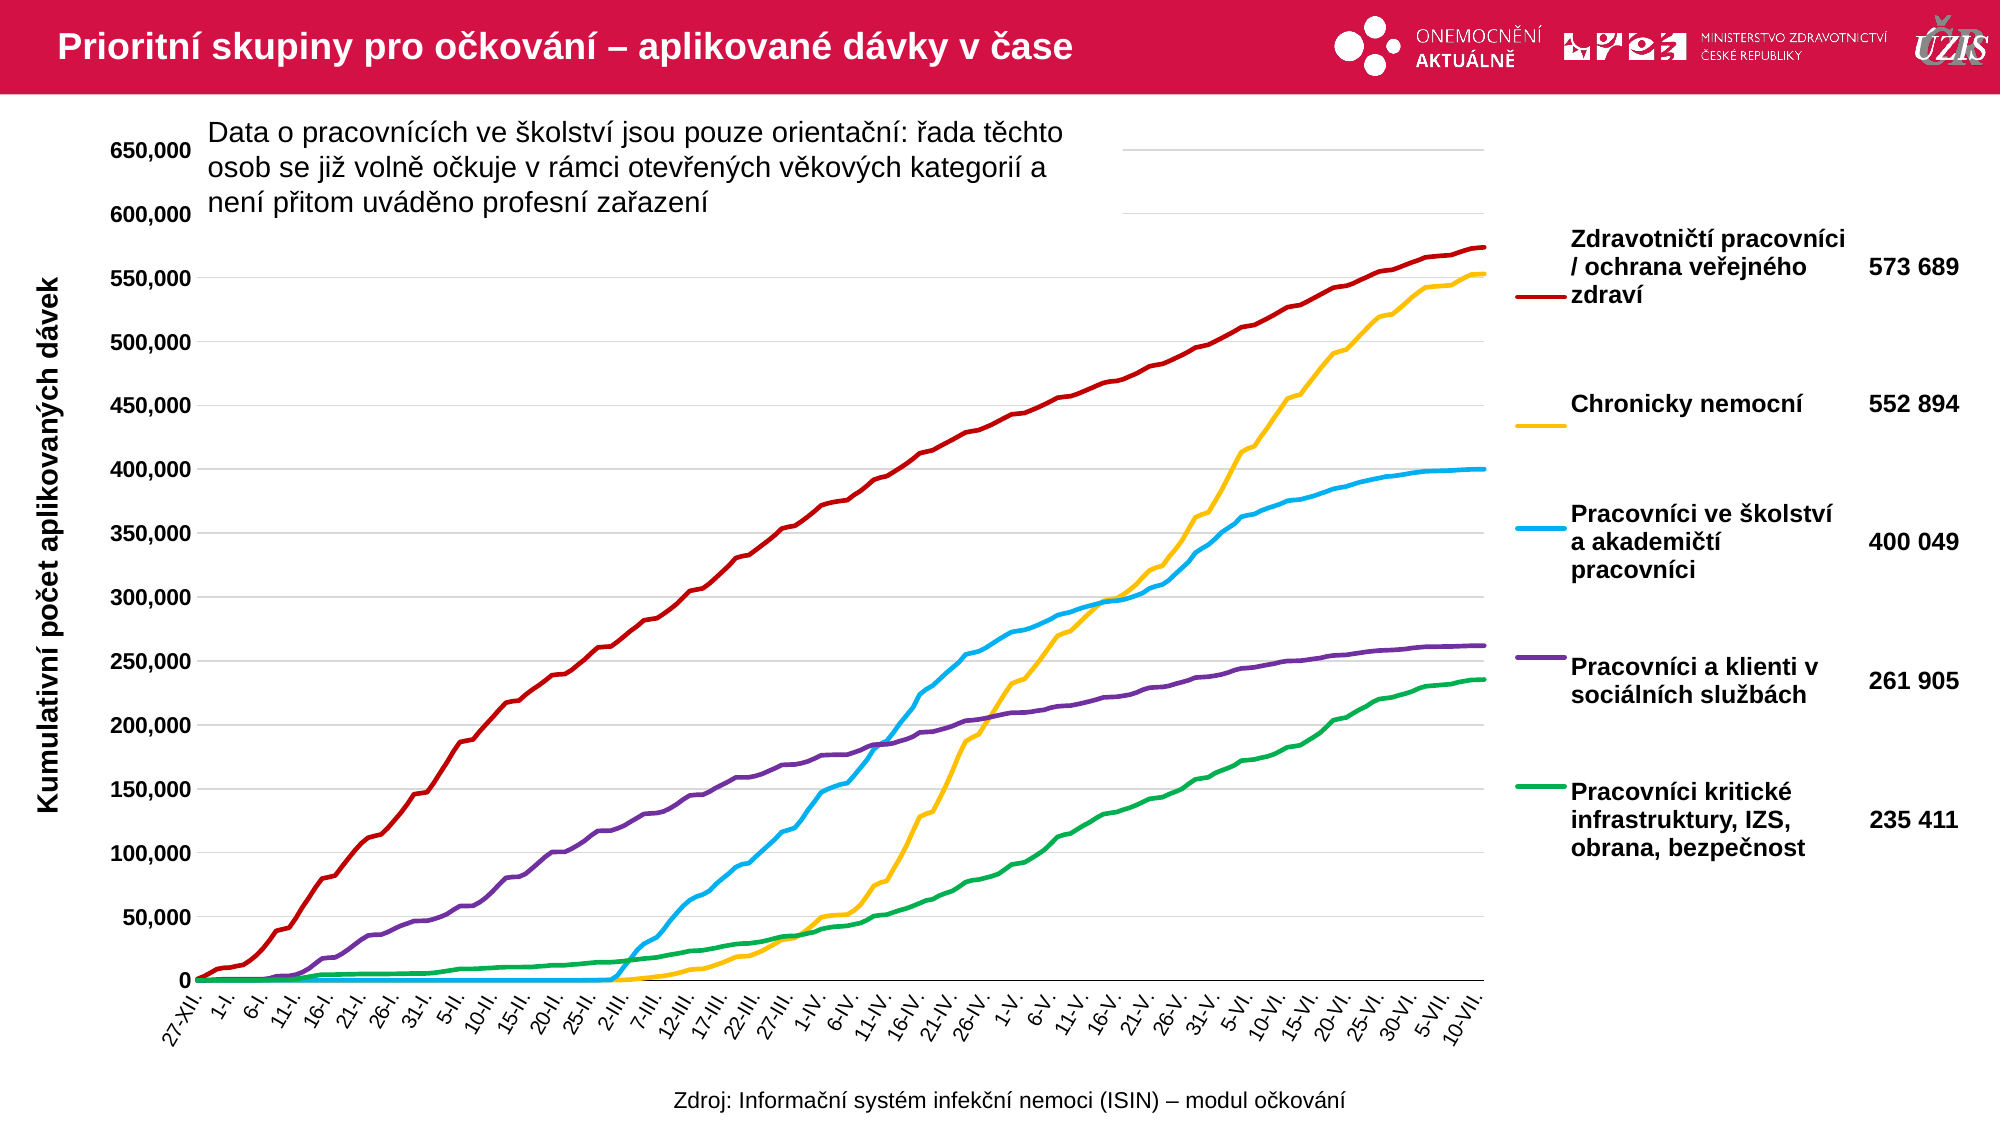

# Prioritní skupiny pro očkování – aplikované dávky v čase
Data o pracovnících ve školství jsou pouze orientační: řada těchto osob se již volně očkuje v rámci otevřených věkových kategorií a není přitom uváděno profesní zařazení

### Chart

| Category | Zdravotničtí pracovníci / ochrana veřejného zdraví | Chronicky nemocní | Pracovníci ve školství a akademičtí pracovníci | Pracovníci a klienti v sociálních službách | Pracovníci kritické infrastruktury, IZS, AČR, bezpečnost |
|---|---|---|---|---|---|
| 27-XII. | 1093.0 | 0.0 | 0.0 | 10.0 | 7.0 |
| 28-XII. | 3100.0 | 0.0 | 0.0 | 85.0 | 17.0 |
| 29-XII. | 5950.0 | 0.0 | 1.0 | 396.0 | 22.0 |
| 30-XII. | 8834.0 | 0.0 | 1.0 | 687.0 | 59.0 |
| 31-XII. | 9809.0 | 2.0 | 1.0 | 882.0 | 61.0 |
| 1-I. | 10054.0 | 2.0 | 1.0 | 887.0 | 65.0 |
| 2-I. | 11256.0 | 4.0 | 1.0 | 887.0 | 65.0 |
| 3-I. | 12126.0 | 4.0 | 1.0 | 889.0 | 65.0 |
| 4-I. | 15436.0 | 4.0 | 1.0 | 892.0 | 79.0 |
| 5-I. | 19610.0 | 4.0 | 1.0 | 904.0 | 120.0 |
| 6-I. | 24908.0 | 5.0 | 1.0 | 959.0 | 203.0 |
| 7-I. | 31386.0 | 7.0 | 1.0 | 1574.0 | 357.0 |
| 8-I. | 38736.0 | 7.0 | 2.0 | 3168.0 | 544.0 |
| 9-I. | 40060.0 | 7.0 | 2.0 | 3471.0 | 581.0 |
| 10-I. | 41233.0 | 7.0 | 2.0 | 3549.0 | 588.0 |
| 11-I. | 48604.0 | 8.0 | 2.0 | 4464.0 | 1067.0 |
| 12-I. | 57219.0 | 10.0 | 2.0 | 6407.0 | 1945.0 |
| 13-I. | 64736.0 | 14.0 | 4.0 | 9277.0 | 2855.0 |
| 14-I. | 72751.0 | 17.0 | 6.0 | 13293.0 | 3704.0 |
| 15-I. | 79713.0 | 23.0 | 6.0 | 17138.0 | 4566.0 |
| 16-I. | 80818.0 | 23.0 | 6.0 | 17753.0 | 4567.0 |
| 17-I. | 82036.0 | 23.0 | 6.0 | 17995.0 | 4568.0 |
| 18-I. | 88848.0 | 28.0 | 6.0 | 20721.0 | 4689.0 |
| 19-I. | 95353.0 | 32.0 | 7.0 | 24246.0 | 4804.0 |
| 20-I. | 101736.0 | 34.0 | 7.0 | 28178.0 | 4887.0 |
| 21-I. | 107357.0 | 40.0 | 9.0 | 31980.0 | 5008.0 |
| 22-I. | 111622.0 | 42.0 | 9.0 | 35112.0 | 5045.0 |
| 23-I. | 113010.0 | 42.0 | 9.0 | 35725.0 | 5048.0 |
| 24-I. | 114277.0 | 43.0 | 9.0 | 35851.0 | 5052.0 |
| 25-I. | 119207.0 | 43.0 | 9.0 | 37765.0 | 5079.0 |
| 26-I. | 125137.0 | 43.0 | 9.0 | 40416.0 | 5127.0 |
| 27-I. | 131208.0 | 43.0 | 9.0 | 42792.0 | 5176.0 |
| 28-I. | 138048.0 | 44.0 | 9.0 | 44585.0 | 5293.0 |
| 29-I. | 145715.0 | 45.0 | 10.0 | 46429.0 | 5447.0 |
| 30-I. | 146479.0 | 45.0 | 10.0 | 46608.0 | 5448.0 |
| 31-I. | 147235.0 | 45.0 | 10.0 | 46671.0 | 5469.0 |
| 1-II. | 154355.0 | 46.0 | 10.0 | 47962.0 | 5903.0 |
| 2-II. | 162608.0 | 47.0 | 13.0 | 49631.0 | 6584.0 |
| 3-II. | 170462.0 | 48.0 | 14.0 | 51823.0 | 7361.0 |
| 4-II. | 179075.0 | 49.0 | 14.0 | 55185.0 | 8176.0 |
| 5-II. | 186552.0 | 51.0 | 14.0 | 58161.0 | 8995.0 |
| 6-II. | 187572.0 | 51.0 | 14.0 | 58203.0 | 9009.0 |
| 7-II. | 188518.0 | 51.0 | 14.0 | 58381.0 | 9013.0 |
| 8-II. | 194865.0 | 55.0 | 14.0 | 61132.0 | 9277.0 |
| 9-II. | 200501.0 | 58.0 | 16.0 | 64953.0 | 9606.0 |
| 10-II. | 206037.0 | 60.0 | 17.0 | 69760.0 | 9813.0 |
| 11-II. | 211868.0 | 71.0 | 18.0 | 75210.0 | 10172.0 |
| 12-II. | 217298.0 | 76.0 | 20.0 | 80243.0 | 10358.0 |
| 13-II. | 218458.0 | 81.0 | 22.0 | 80955.0 | 10370.0 |
| 14-II. | 218989.0 | 83.0 | 22.0 | 81087.0 | 10372.0 |
| 15-II. | 223568.0 | 86.0 | 22.0 | 83402.0 | 10473.0 |
| 16-II. | 227411.0 | 91.0 | 23.0 | 87668.0 | 10535.0 |
| 17-II. | 230894.0 | 101.0 | 24.0 | 92191.0 | 11029.0 |
| 18-II. | 234689.0 | 112.0 | 28.0 | 96765.0 | 11318.0 |
| 19-II. | 238822.0 | 131.0 | 34.0 | 100418.0 | 11886.0 |
| 20-II. | 239446.0 | 134.0 | 37.0 | 100580.0 | 11894.0 |
| 21-II. | 239748.0 | 134.0 | 37.0 | 100584.0 | 11914.0 |
| 22-II. | 242867.0 | 158.0 | 39.0 | 103041.0 | 12408.0 |
| 23-II. | 247095.0 | 167.0 | 45.0 | 105979.0 | 12725.0 |
| 24-II. | 251165.0 | 184.0 | 54.0 | 109295.0 | 13220.0 |
| 25-II. | 256062.0 | 207.0 | 101.0 | 113530.0 | 13766.0 |
| 26-II. | 260561.0 | 254.0 | 159.0 | 116960.0 | 14222.0 |
| 27-II. | 261017.0 | 260.0 | 199.0 | 117125.0 | 14246.0 |
| 28-II. | 261331.0 | 261.0 | 396.0 | 117230.0 | 14265.0 |
| 1-III. | 265040.0 | 306.0 | 3924.0 | 118937.0 | 14605.0 |
| 2-III. | 269224.0 | 380.0 | 10821.0 | 121060.0 | 15119.0 |
| 3-III. | 273536.0 | 682.0 | 16962.0 | 124198.0 | 15834.0 |
| 4-III. | 277252.0 | 1184.0 | 23793.0 | 127171.0 | 16437.0 |
| 5-III. | 281789.0 | 1735.0 | 28597.0 | 130261.0 | 17082.0 |
| 6-III. | 282657.0 | 2258.0 | 31217.0 | 130682.0 | 17491.0 |
| 7-III. | 283389.0 | 2913.0 | 33809.0 | 130982.0 | 18010.0 |
| 8-III. | 286752.0 | 3499.0 | 39682.0 | 132173.0 | 19064.0 |
| 9-III. | 290435.0 | 4390.0 | 46623.0 | 134691.0 | 20091.0 |
| 10-III. | 294566.0 | 5442.0 | 52595.0 | 137831.0 | 20932.0 |
| 11-III. | 299799.0 | 6844.0 | 58286.0 | 141608.0 | 21876.0 |
| 12-III. | 304840.0 | 8386.0 | 62786.0 | 144771.0 | 23014.0 |
| 13-III. | 305828.0 | 8844.0 | 65540.0 | 145197.0 | 23219.0 |
| 14-III. | 306824.0 | 9012.0 | 67245.0 | 145305.0 | 23537.0 |
| 15-III. | 310591.0 | 10322.0 | 70085.0 | 147659.0 | 24512.0 |
| 16-III. | 315282.0 | 12162.0 | 75495.0 | 150766.0 | 25440.0 |
| 17-III. | 320053.0 | 13935.0 | 79778.0 | 153253.0 | 26595.0 |
| 18-III. | 324825.0 | 16061.0 | 83901.0 | 155913.0 | 27529.0 |
| 19-III. | 330573.0 | 18328.0 | 88658.0 | 158843.0 | 28397.0 |
| 20-III. | 332070.0 | 18901.0 | 90971.0 | 158899.0 | 28799.0 |
| 21-III. | 332892.0 | 19026.0 | 91706.0 | 158915.0 | 28966.0 |
| 22-III. | 336635.0 | 20915.0 | 96624.0 | 159963.0 | 29633.0 |
| 23-III. | 340566.0 | 23078.0 | 101290.0 | 161552.0 | 30386.0 |
| 24-III. | 344435.0 | 25910.0 | 105899.0 | 163808.0 | 31586.0 |
| 25-III. | 348680.0 | 28727.0 | 110606.0 | 165989.0 | 32919.0 |
| 26-III. | 353600.0 | 31809.0 | 116142.0 | 168592.0 | 34206.0 |
| 27-III. | 354901.0 | 32460.0 | 117673.0 | 168809.0 | 34664.0 |
| 28-III. | 355748.0 | 33242.0 | 119317.0 | 168976.0 | 34752.0 |
| 29-III. | 359192.0 | 36377.0 | 125515.0 | 169945.0 | 35618.0 |
| 30-III. | 363058.0 | 40134.0 | 133376.0 | 171416.0 | 36839.0 |
| 31-III. | 367167.0 | 44508.0 | 139939.0 | 173653.0 | 37853.0 |
| 1-IV. | 371745.0 | 49328.0 | 147161.0 | 176135.0 | 40152.0 |
| 2-IV. | 373300.0 | 50450.0 | 149643.0 | 176411.0 | 41213.0 |
| 3-IV. | 374483.0 | 50992.0 | 151648.0 | 176560.0 | 42014.0 |
| 4-IV. | 375242.0 | 51231.0 | 153449.0 | 176606.0 | 42263.0 |
| 5-IV. | 375915.0 | 51494.0 | 154369.0 | 176638.0 | 42733.0 |
| 6-IV. | 379877.0 | 54599.0 | 160122.0 | 178386.0 | 43821.0 |
| 7-IV. | 383057.0 | 59163.0 | 166372.0 | 180134.0 | 44916.0 |
| 8-IV. | 387160.0 | 66152.0 | 172681.0 | 182727.0 | 47195.0 |
| 9-IV. | 391734.0 | 73821.0 | 180715.0 | 184489.0 | 50301.0 |
| 10-IV. | 393519.0 | 76516.0 | 184946.0 | 184611.0 | 51035.0 |
| 11-IV. | 394627.0 | 77776.0 | 187401.0 | 184722.0 | 51406.0 |
| 12-IV. | 397751.0 | 86906.0 | 193870.0 | 185619.0 | 53235.0 |
| 13-IV. | 400990.0 | 95634.0 | 201099.0 | 187291.0 | 54912.0 |
| 14-IV. | 404387.0 | 105370.0 | 207324.0 | 188681.0 | 56287.0 |
| 15-IV. | 408192.0 | 116944.0 | 213608.0 | 190789.0 | 58287.0 |
| 16-IV. | 412557.0 | 127924.0 | 223685.0 | 194033.0 | 60365.0 |
| 17-IV. | 413770.0 | 130435.0 | 227749.0 | 194397.0 | 62614.0 |
| 18-IV. | 414893.0 | 131947.0 | 230694.0 | 194631.0 | 63449.0 |
| 19-IV. | 417790.0 | 141838.0 | 235419.0 | 195995.0 | 66344.0 |
| 20-IV. | 420506.0 | 152345.0 | 240323.0 | 197373.0 | 68300.0 |
| 21-IV. | 423129.0 | 163950.0 | 244668.0 | 199024.0 | 69991.0 |
| 22-IV. | 426028.0 | 176505.0 | 249025.0 | 201245.0 | 73214.0 |
| 23-IV. | 428846.0 | 186933.0 | 255079.0 | 203192.0 | 76886.0 |
| 24-IV. | 429807.0 | 190085.0 | 256268.0 | 203580.0 | 78361.0 |
| 25-IV. | 430666.0 | 192535.0 | 257446.0 | 204234.0 | 78896.0 |
| 26-IV. | 432787.0 | 200697.0 | 259994.0 | 205100.0 | 80201.0 |
| 27-IV. | 434971.0 | 208083.0 | 263284.0 | 206285.0 | 81556.0 |
| 28-IV. | 437700.0 | 216468.0 | 266616.0 | 207401.0 | 83290.0 |
| 29-IV. | 440372.0 | 224674.0 | 269752.0 | 208504.0 | 86865.0 |
| 30-IV. | 442996.0 | 232187.0 | 272616.0 | 209441.0 | 90655.0 |
| 1-V. | 443492.0 | 234368.0 | 273511.0 | 209535.0 | 91498.0 |
| 2-V. | 444064.0 | 235937.0 | 274303.0 | 209649.0 | 92417.0 |
| 3-V. | 446133.0 | 242085.0 | 275959.0 | 210196.0 | 95417.0 |
| 4-V. | 448332.0 | 248445.0 | 278011.0 | 211130.0 | 98602.0 |
| 5-V. | 450732.0 | 255452.0 | 280398.0 | 211710.0 | 102132.0 |
| 6-V. | 453231.0 | 262655.0 | 282803.0 | 213417.0 | 107036.0 |
| 7-V. | 456004.0 | 269585.0 | 285803.0 | 214453.0 | 112262.0 |
| 8-V. | 456684.0 | 271807.0 | 287074.0 | 214810.0 | 113970.0 |
| 9-V. | 457199.0 | 273338.0 | 288242.0 | 215049.0 | 114967.0 |
| 10-V. | 458860.0 | 278149.0 | 290223.0 | 216040.0 | 118168.0 |
| 11-V. | 461043.0 | 283280.0 | 291944.0 | 217224.0 | 121257.0 |
| 12-V. | 463187.0 | 288076.0 | 293278.0 | 218472.0 | 123985.0 |
| 13-V. | 465462.0 | 292791.0 | 294614.0 | 219858.0 | 127364.0 |
| 14-V. | 467582.0 | 296910.0 | 295956.0 | 221403.0 | 130086.0 |
| 15-V. | 468694.0 | 298059.0 | 296741.0 | 221696.0 | 130998.0 |
| 16-V. | 469100.0 | 298905.0 | 297108.0 | 221921.0 | 131729.0 |
| 17-V. | 470451.0 | 301919.0 | 297929.0 | 222684.0 | 133545.0 |
| 18-V. | 472649.0 | 305639.0 | 299410.0 | 223523.0 | 135095.0 |
| 19-V. | 474827.0 | 309906.0 | 301178.0 | 225163.0 | 137121.0 |
| 20-V. | 477678.0 | 315556.0 | 303186.0 | 227449.0 | 139548.0 |
| 21-V. | 480577.0 | 320787.0 | 306748.0 | 229009.0 | 142066.0 |
| 22-V. | 481584.0 | 323037.0 | 308507.0 | 229404.0 | 142715.0 |
| 23-V. | 482483.0 | 324529.0 | 309828.0 | 229610.0 | 143351.0 |
| 24-V. | 484584.0 | 331520.0 | 313270.0 | 230484.0 | 145738.0 |
| 25-V. | 487056.0 | 337549.0 | 318293.0 | 232093.0 | 147717.0 |
| 26-V. | 489420.0 | 344516.0 | 322930.0 | 233426.0 | 149929.0 |
| 27-V. | 492129.0 | 353582.0 | 327748.0 | 234910.0 | 153884.0 |
| 28-V. | 495232.0 | 362368.0 | 334636.0 | 236928.0 | 157328.0 |
| 29-V. | 496296.0 | 364632.0 | 338047.0 | 237310.0 | 158143.0 |
| 30-V. | 497461.0 | 366295.0 | 341031.0 | 237622.0 | 158950.0 |
| 31-V. | 500020.0 | 374931.0 | 345517.0 | 238438.0 | 162224.0 |
| 1-VI. | 502658.0 | 383747.0 | 350656.0 | 239431.0 | 164289.0 |
| 2-VI. | 505342.0 | 393722.0 | 354106.0 | 240936.0 | 166199.0 |
| 3-VI. | 508097.0 | 403842.0 | 357415.0 | 242824.0 | 168450.0 |
| 4-VI. | 511178.0 | 413360.0 | 362838.0 | 244124.0 | 171977.0 |
| 5-VI. | 512107.0 | 416302.0 | 364051.0 | 244498.0 | 172372.0 |
| 6-VI. | 512929.0 | 418034.0 | 364935.0 | 245002.0 | 172938.0 |
| 7-VI. | 515515.0 | 425761.0 | 367591.0 | 245987.0 | 174225.0 |
| 8-VI. | 518070.0 | 432557.0 | 369537.0 | 246994.0 | 175277.0 |
| 9-VI. | 520874.0 | 440357.0 | 371210.0 | 247854.0 | 176999.0 |
| 10-VI. | 523846.0 | 447515.0 | 372943.0 | 249131.0 | 179608.0 |
| 11-VI. | 526823.0 | 455182.0 | 375279.0 | 249909.0 | 182460.0 |
| 12-VI. | 527731.0 | 457118.0 | 375929.0 | 250017.0 | 183168.0 |
| 13-VI. | 528521.0 | 458462.0 | 376342.0 | 250173.0 | 184041.0 |
| 14-VI. | 531138.0 | 465379.0 | 377729.0 | 250792.0 | 187238.0 |
| 15-VI. | 533840.0 | 471824.0 | 379029.0 | 251585.0 | 190310.0 |
| 16-VI. | 536638.0 | 478569.0 | 380935.0 | 252237.0 | 193737.0 |
| 17-VI. | 539362.0 | 484682.0 | 382646.0 | 253469.0 | 198501.0 |
| 18-VI. | 542066.0 | 490587.0 | 384622.0 | 254247.0 | 203577.0 |
| 19-VI. | 542958.0 | 492346.0 | 385657.0 | 254503.0 | 204794.0 |
| 20-VI. | 543536.0 | 493660.0 | 386529.0 | 254729.0 | 205749.0 |
| 21-VI. | 545369.0 | 498862.0 | 388241.0 | 255504.0 | 208938.0 |
| 22-VI. | 547916.0 | 504353.0 | 389840.0 | 256265.0 | 211902.0 |
| 23-VI. | 550118.0 | 509582.0 | 390986.0 | 257040.0 | 214354.0 |
| 24-VI. | 552553.0 | 514897.0 | 392107.0 | 257628.0 | 217758.0 |
| 25-VI. | 554771.0 | 519297.0 | 393125.0 | 258127.0 | 220175.0 |
| 26-VI. | 555555.0 | 520530.0 | 394294.0 | 258324.0 | 220840.0 |
| 27-VI. | 556073.0 | 521328.0 | 394639.0 | 258506.0 | 221520.0 |
| 28-VI. | 557925.0 | 525455.0 | 395374.0 | 258873.0 | 223145.0 |
| 29-VI. | 559951.0 | 529985.0 | 396134.0 | 259326.0 | 224427.0 |
| 30-VI. | 561942.0 | 534650.0 | 397105.0 | 260077.0 | 226105.0 |
| 1-VII. | 563706.0 | 538673.0 | 397773.0 | 260614.0 | 228426.0 |
| 2-VII. | 565837.0 | 542227.0 | 398402.0 | 261038.0 | 230108.0 |
| 3-VII. | 566397.0 | 542892.0 | 398585.0 | 261121.0 | 230558.0 |
| 4-VII. | 566907.0 | 543285.0 | 398732.0 | 261179.0 | 231003.0 |
| 5-VII. | 567258.0 | 543626.0 | 398919.0 | 261235.0 | 231433.0 |
| 6-VII. | 567655.0 | 544066.0 | 399071.0 | 261284.0 | 231857.0 |
| 7-VII. | 569524.0 | 547099.0 | 399441.0 | 261501.0 | 233303.0 |
| 8-VII. | 571166.0 | 549866.0 | 399694.0 | 261656.0 | 234227.0 |
| 9-VII. | 572718.0 | 552356.0 | 399909.0 | 261858.0 | 235110.0 |
| 10-VII. | 573256.0 | 552620.0 | 399983.0 | 261875.0 | 235254.0 |
| 11-VII. | 573689.0 | 552894.0 | 400049.0 | 261905.0 | 235411.0 |
| Zdravotničtí pracovníci / ochrana veřejného zdraví | 573 689 |
| --- | --- |
| Chronicky nemocní | 552 894 |
| Pracovníci ve školství a akademičtí pracovníci | 400 049 |
| Pracovníci a klienti v sociálních službách | 261 905 |
| Pracovníci kritické infrastruktury, IZS, obrana, bezpečnost | 235 411 |
Kumulativní počet aplikovaných dávek
Zdroj: Informační systém infekční nemoci (ISIN) – modul očkování